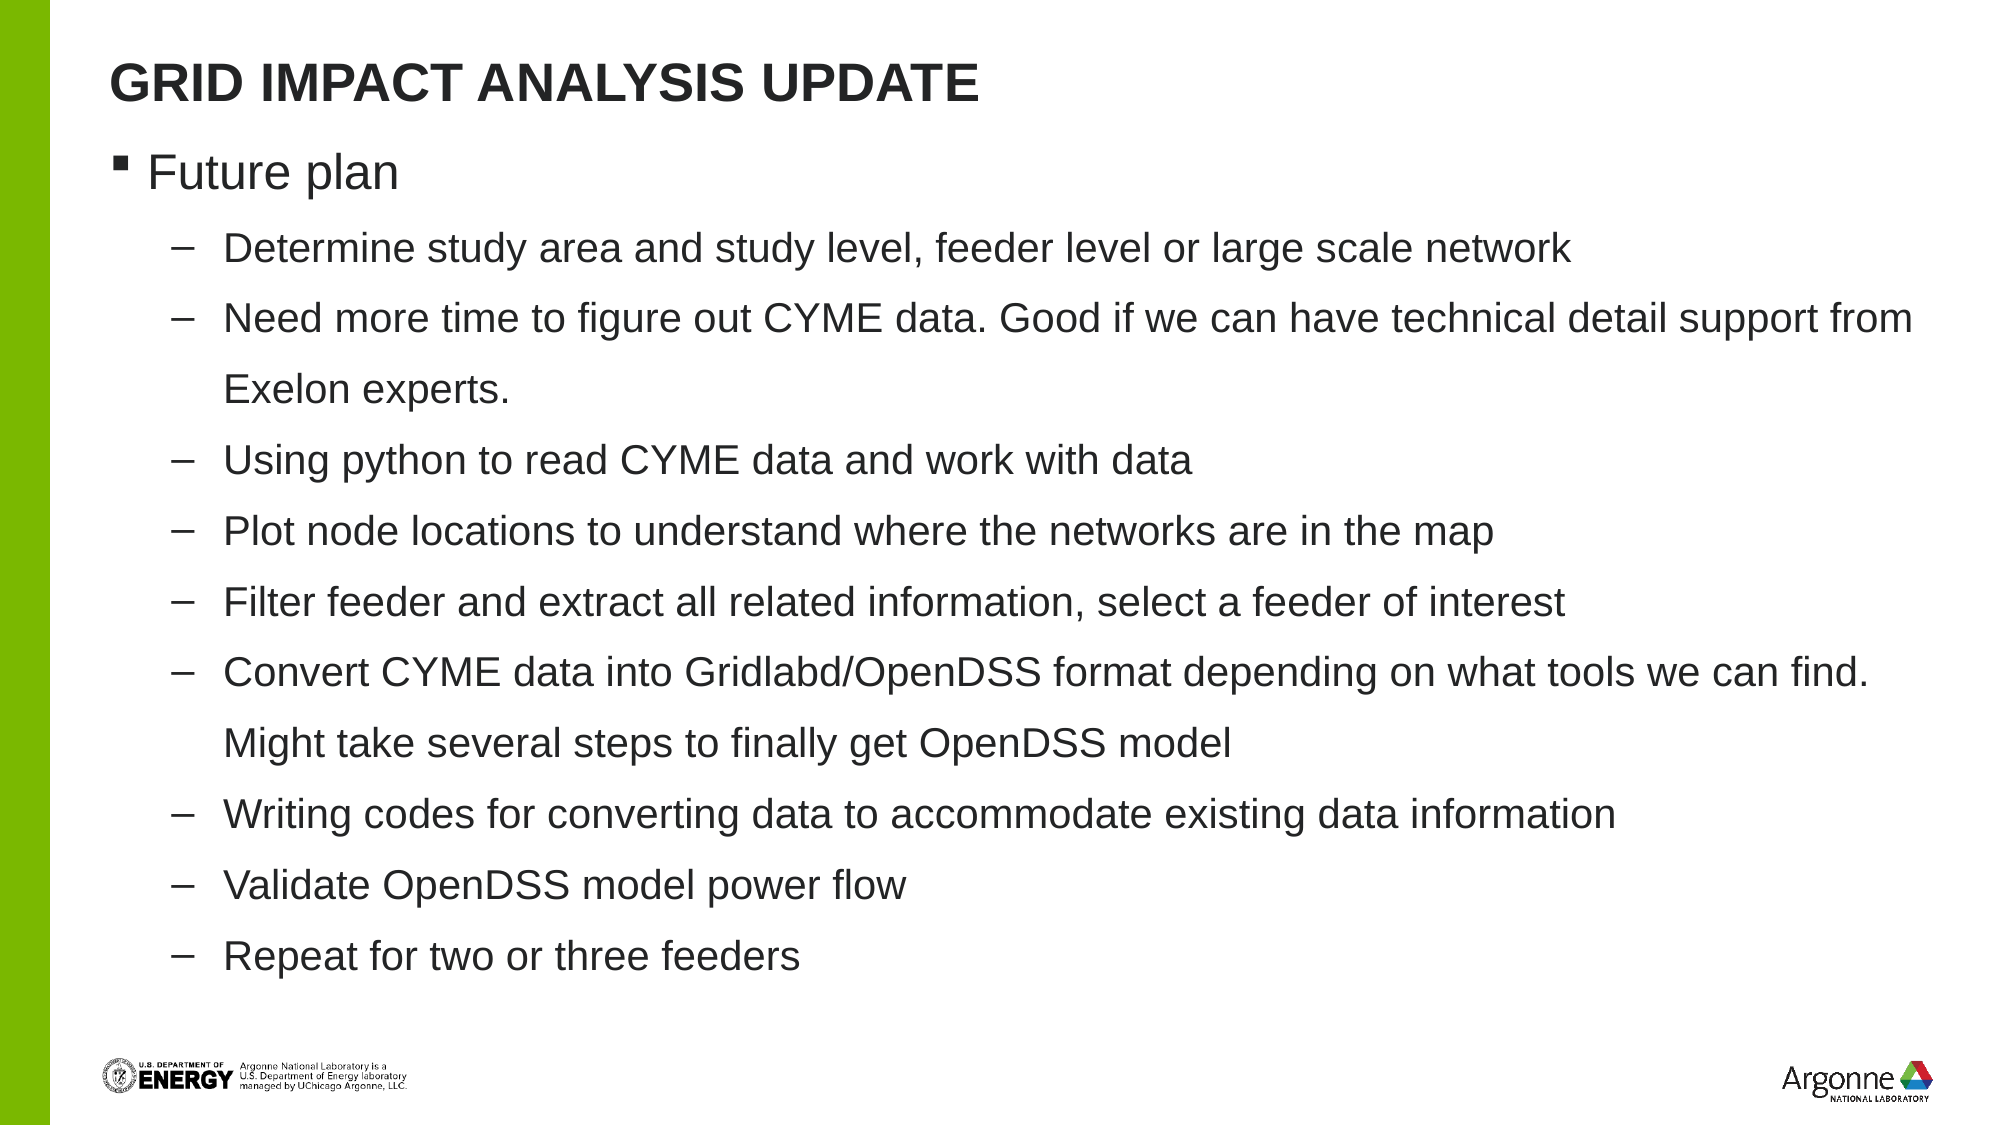

# Grid impact analysis update
Future plan
Determine study area and study level, feeder level or large scale network
Need more time to figure out CYME data. Good if we can have technical detail support from Exelon experts.
Using python to read CYME data and work with data
Plot node locations to understand where the networks are in the map
Filter feeder and extract all related information, select a feeder of interest
Convert CYME data into Gridlabd/OpenDSS format depending on what tools we can find. Might take several steps to finally get OpenDSS model
Writing codes for converting data to accommodate existing data information
Validate OpenDSS model power flow
Repeat for two or three feeders